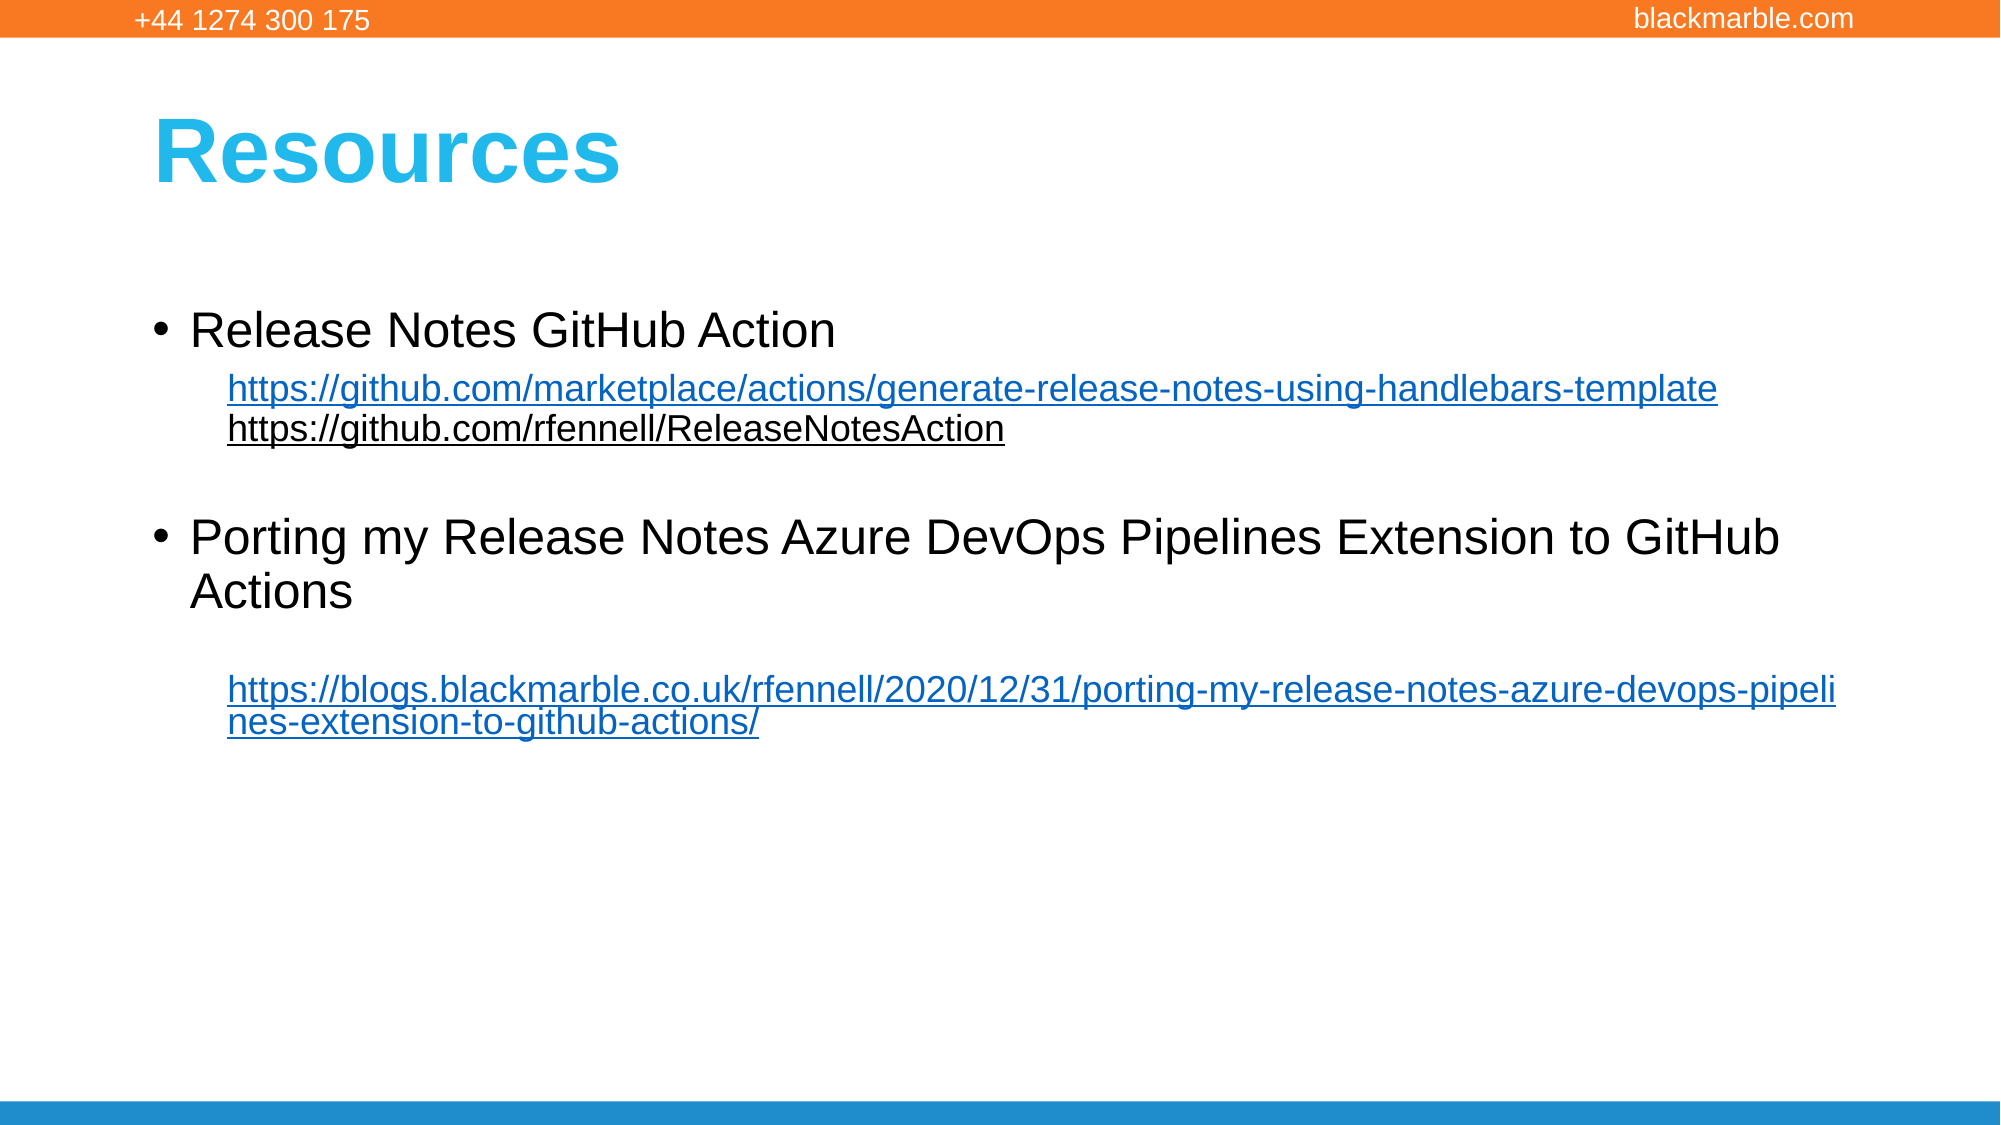

# Resources
Release Notes GitHub Action
https://github.com/marketplace/actions/generate-release-notes-using-handlebars-template
https://github.com/rfennell/ReleaseNotesAction
Porting my Release Notes Azure DevOps Pipelines Extension to GitHub Actions
https://blogs.blackmarble.co.uk/rfennell/2020/12/31/porting-my-release-notes-azure-devops-pipelines-extension-to-github-actions/